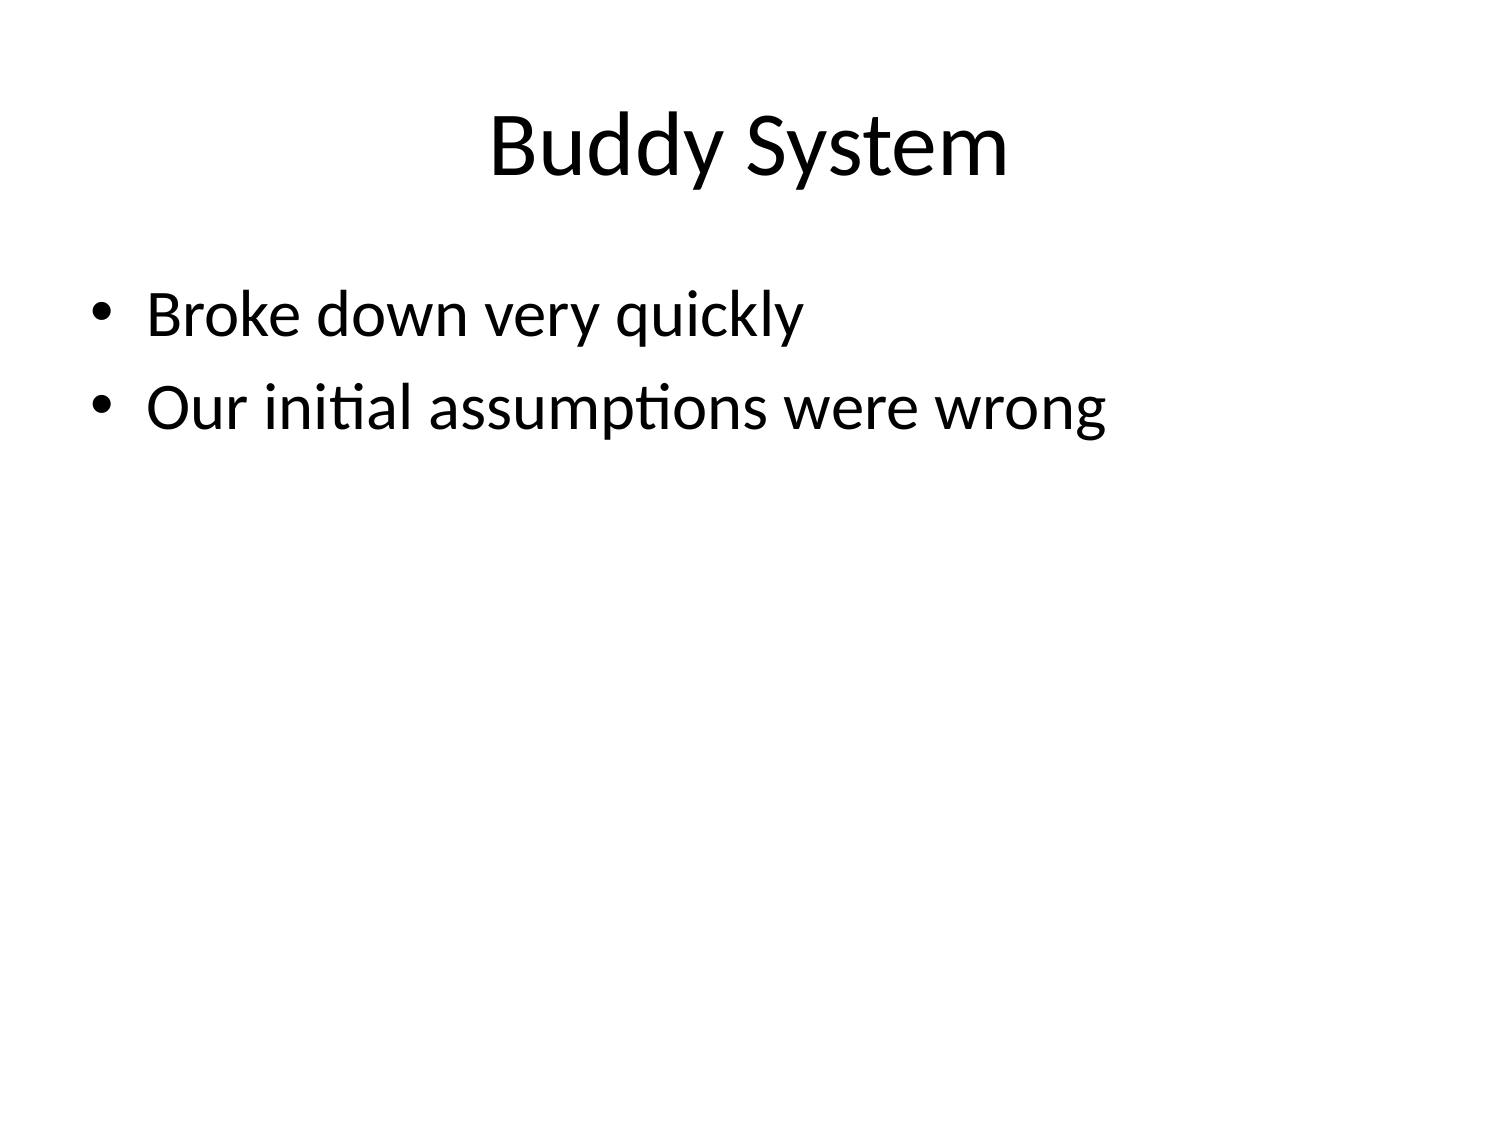

# Buddy System
Broke down very quickly
Our initial assumptions were wrong